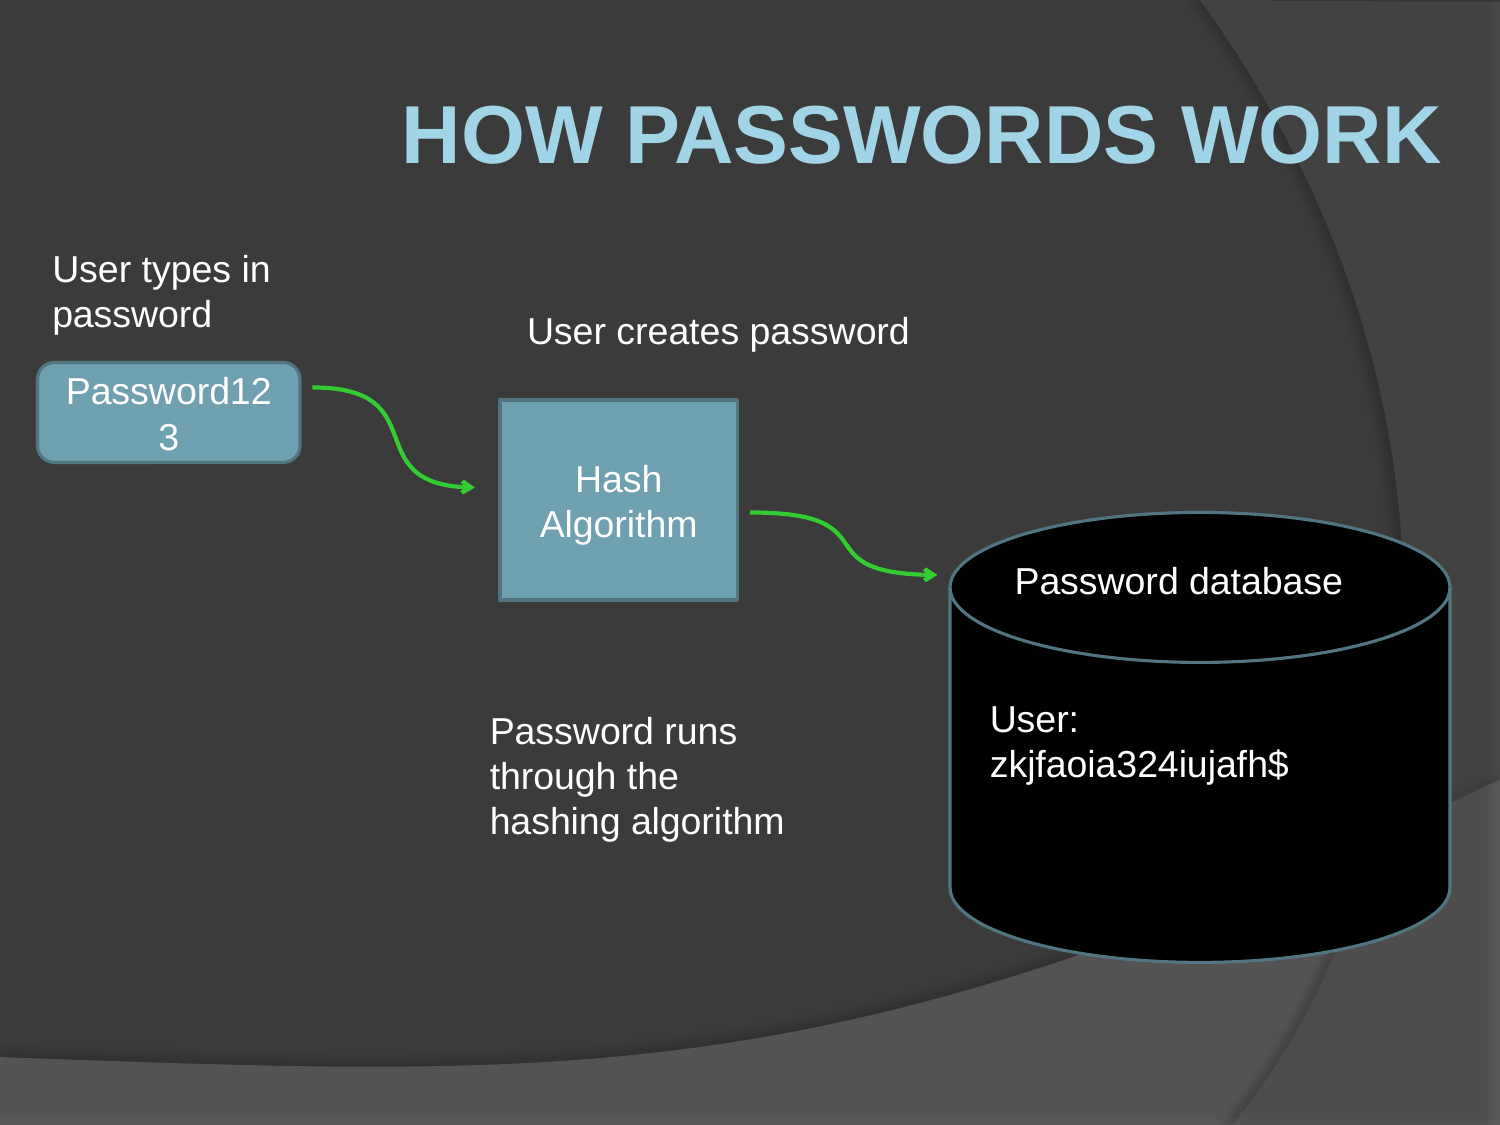

# How passwords work
User types in password
User creates password
Password123
Hash Algorithm

Password database
User: zkjfaoia324iujafh$
Password runs through the hashing algorithm